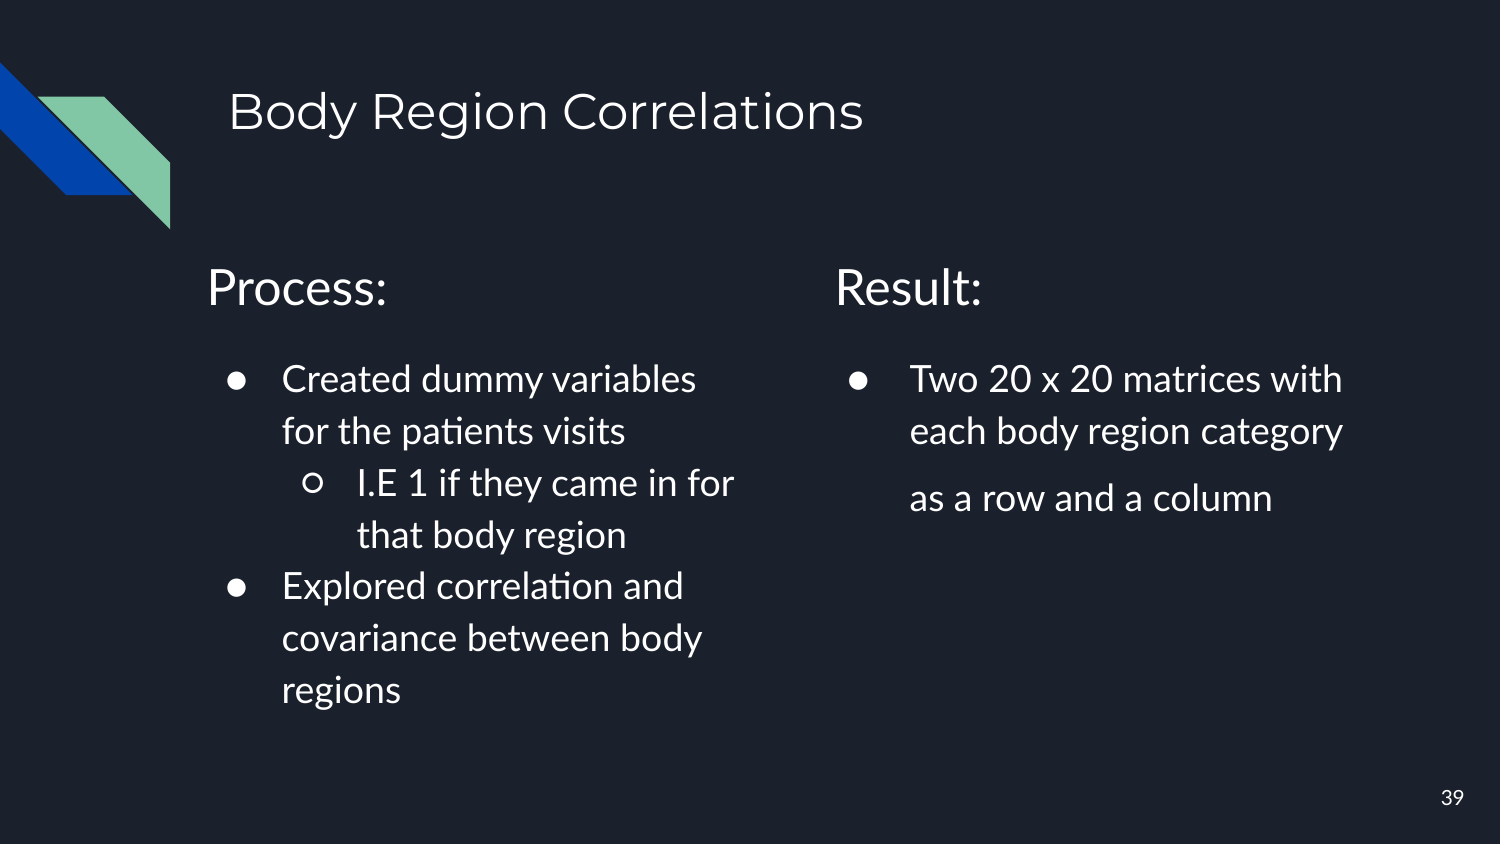

# Body Region Correlations
Process:
Created dummy variables for the patients visits
I.E 1 if they came in for that body region
Explored correlation and covariance between body regions
Result:
Two 20 x 20 matrices with each body region category as a row and a column
39